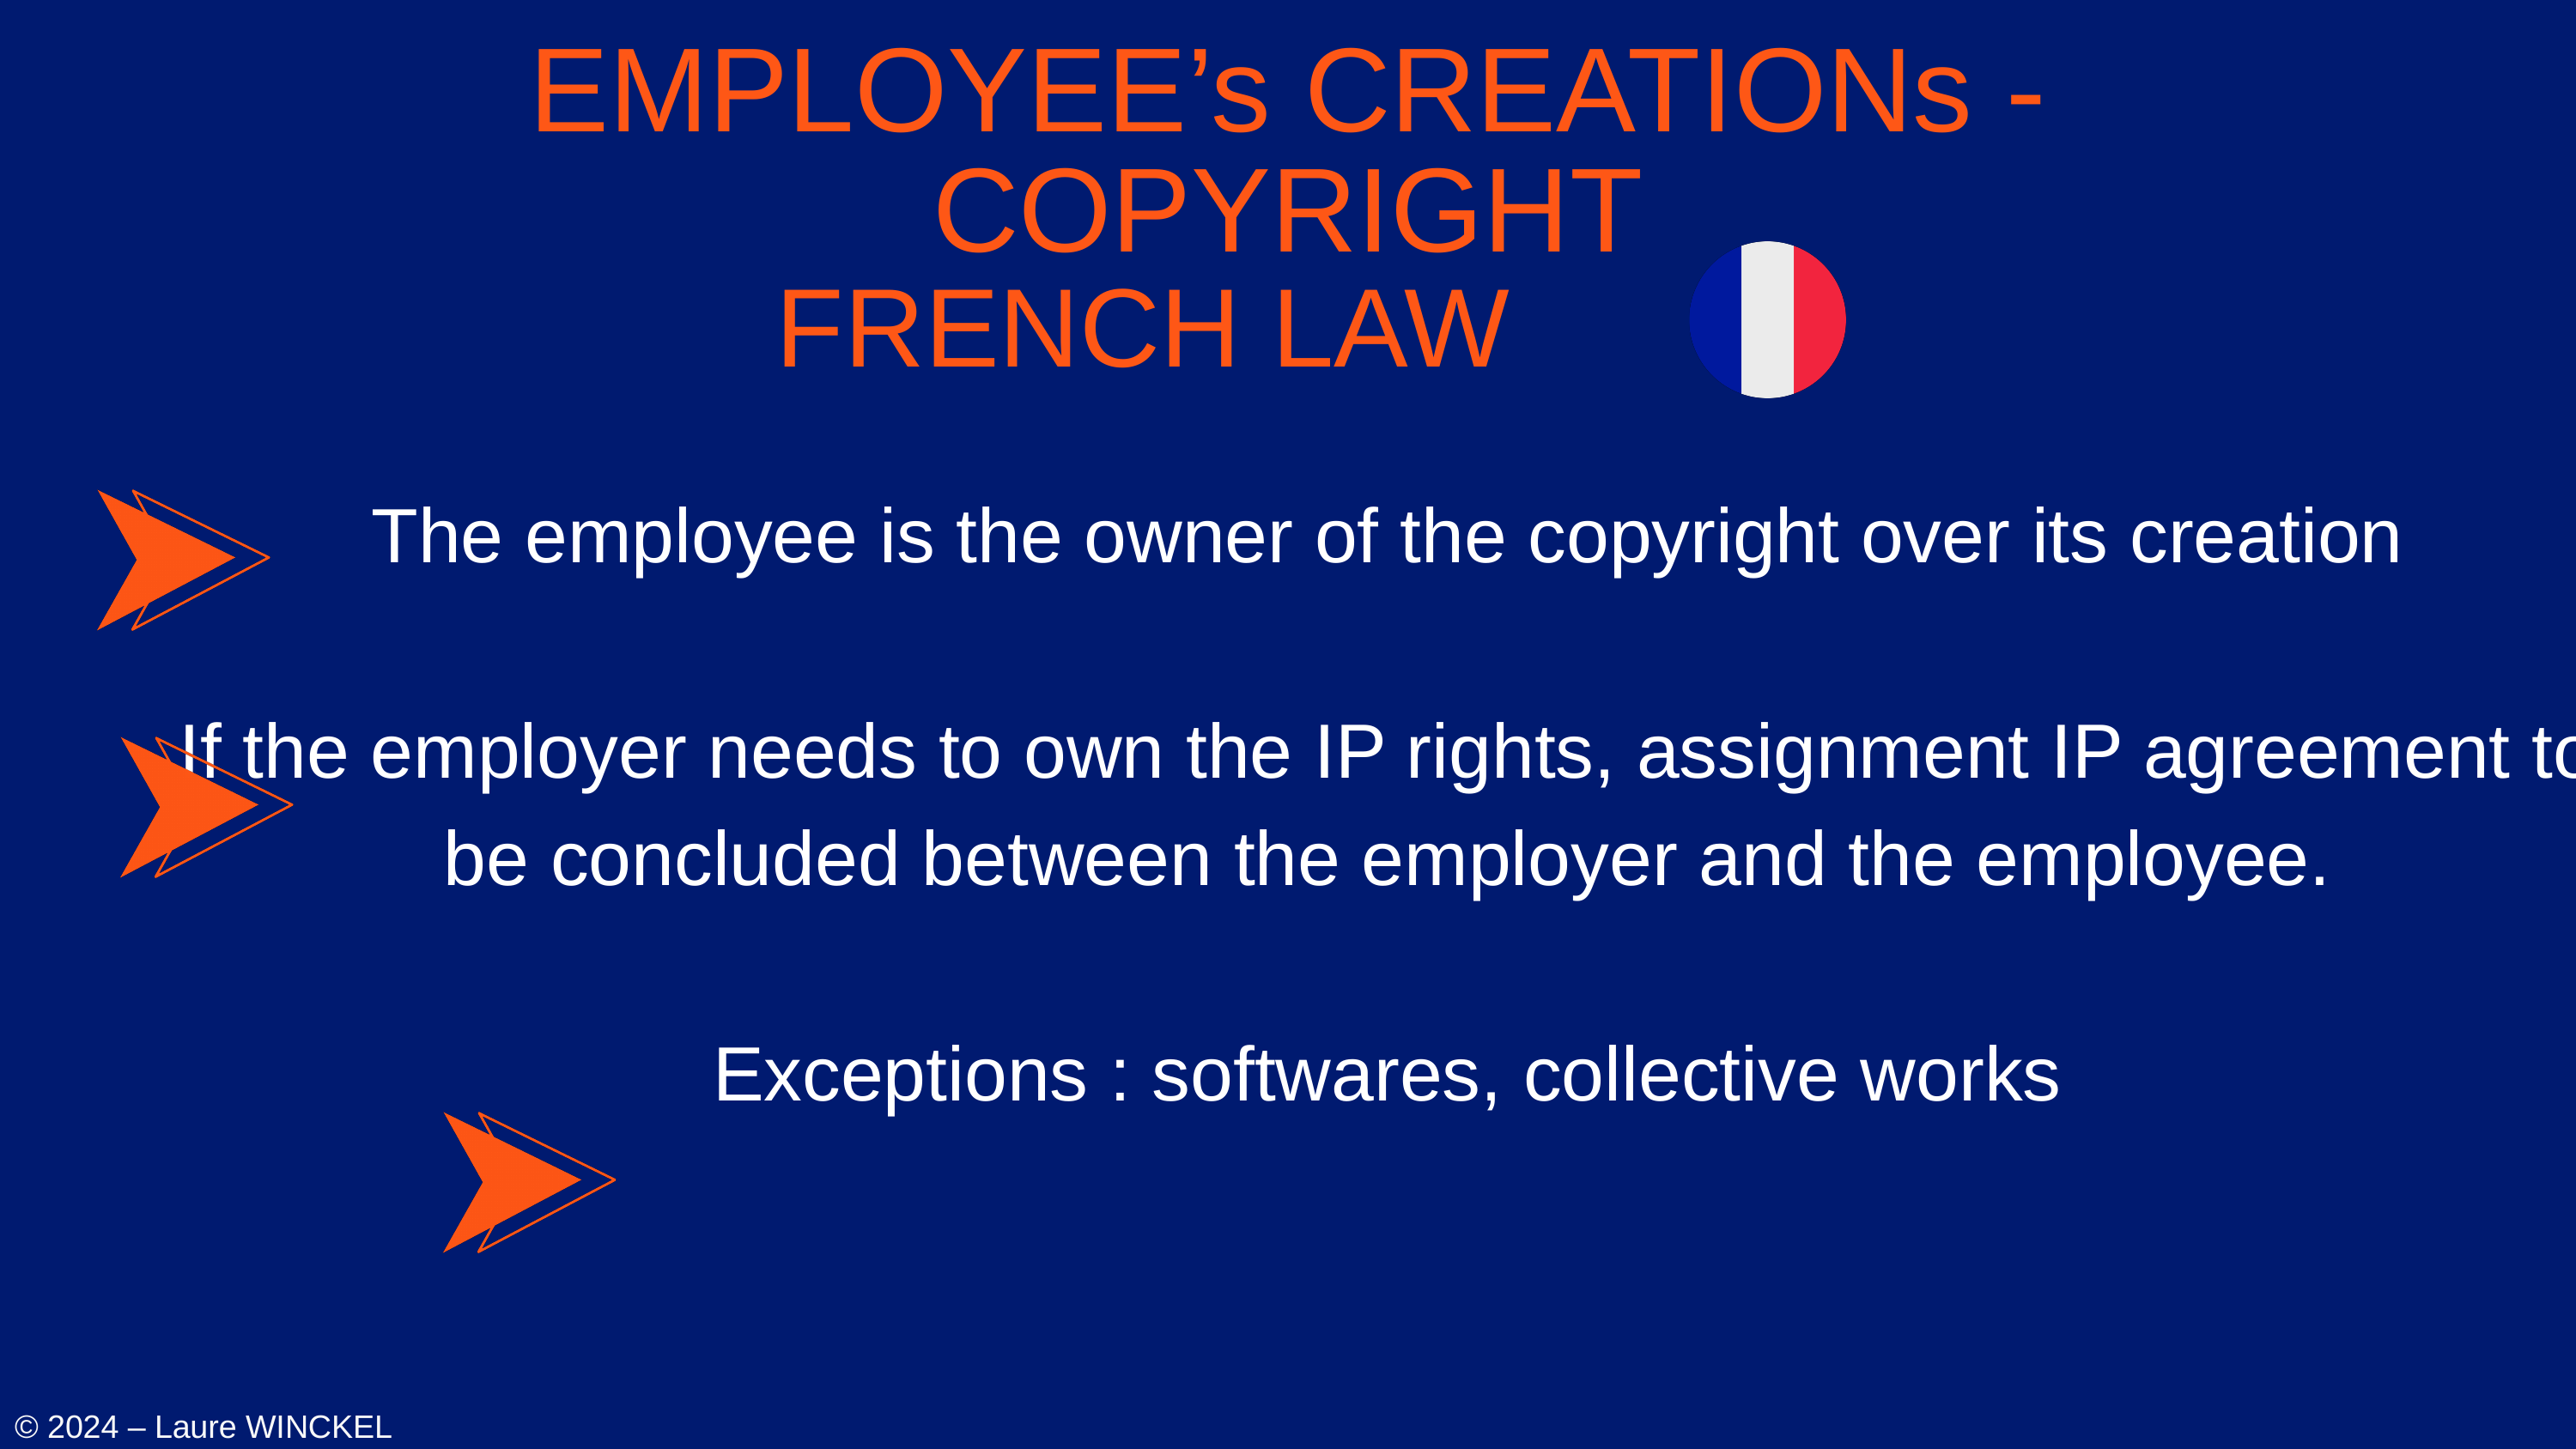

EMPLOYEE’s CREATIONs - COPYRIGHT
FRENCH LAW

The employee is the owner of the copyright over its creation

If the employer needs to own the IP rights, assignment IP agreement to be concluded between the employer and the employee.

Exceptions : softwares, collective works

© 2024 – Laure WINCKEL